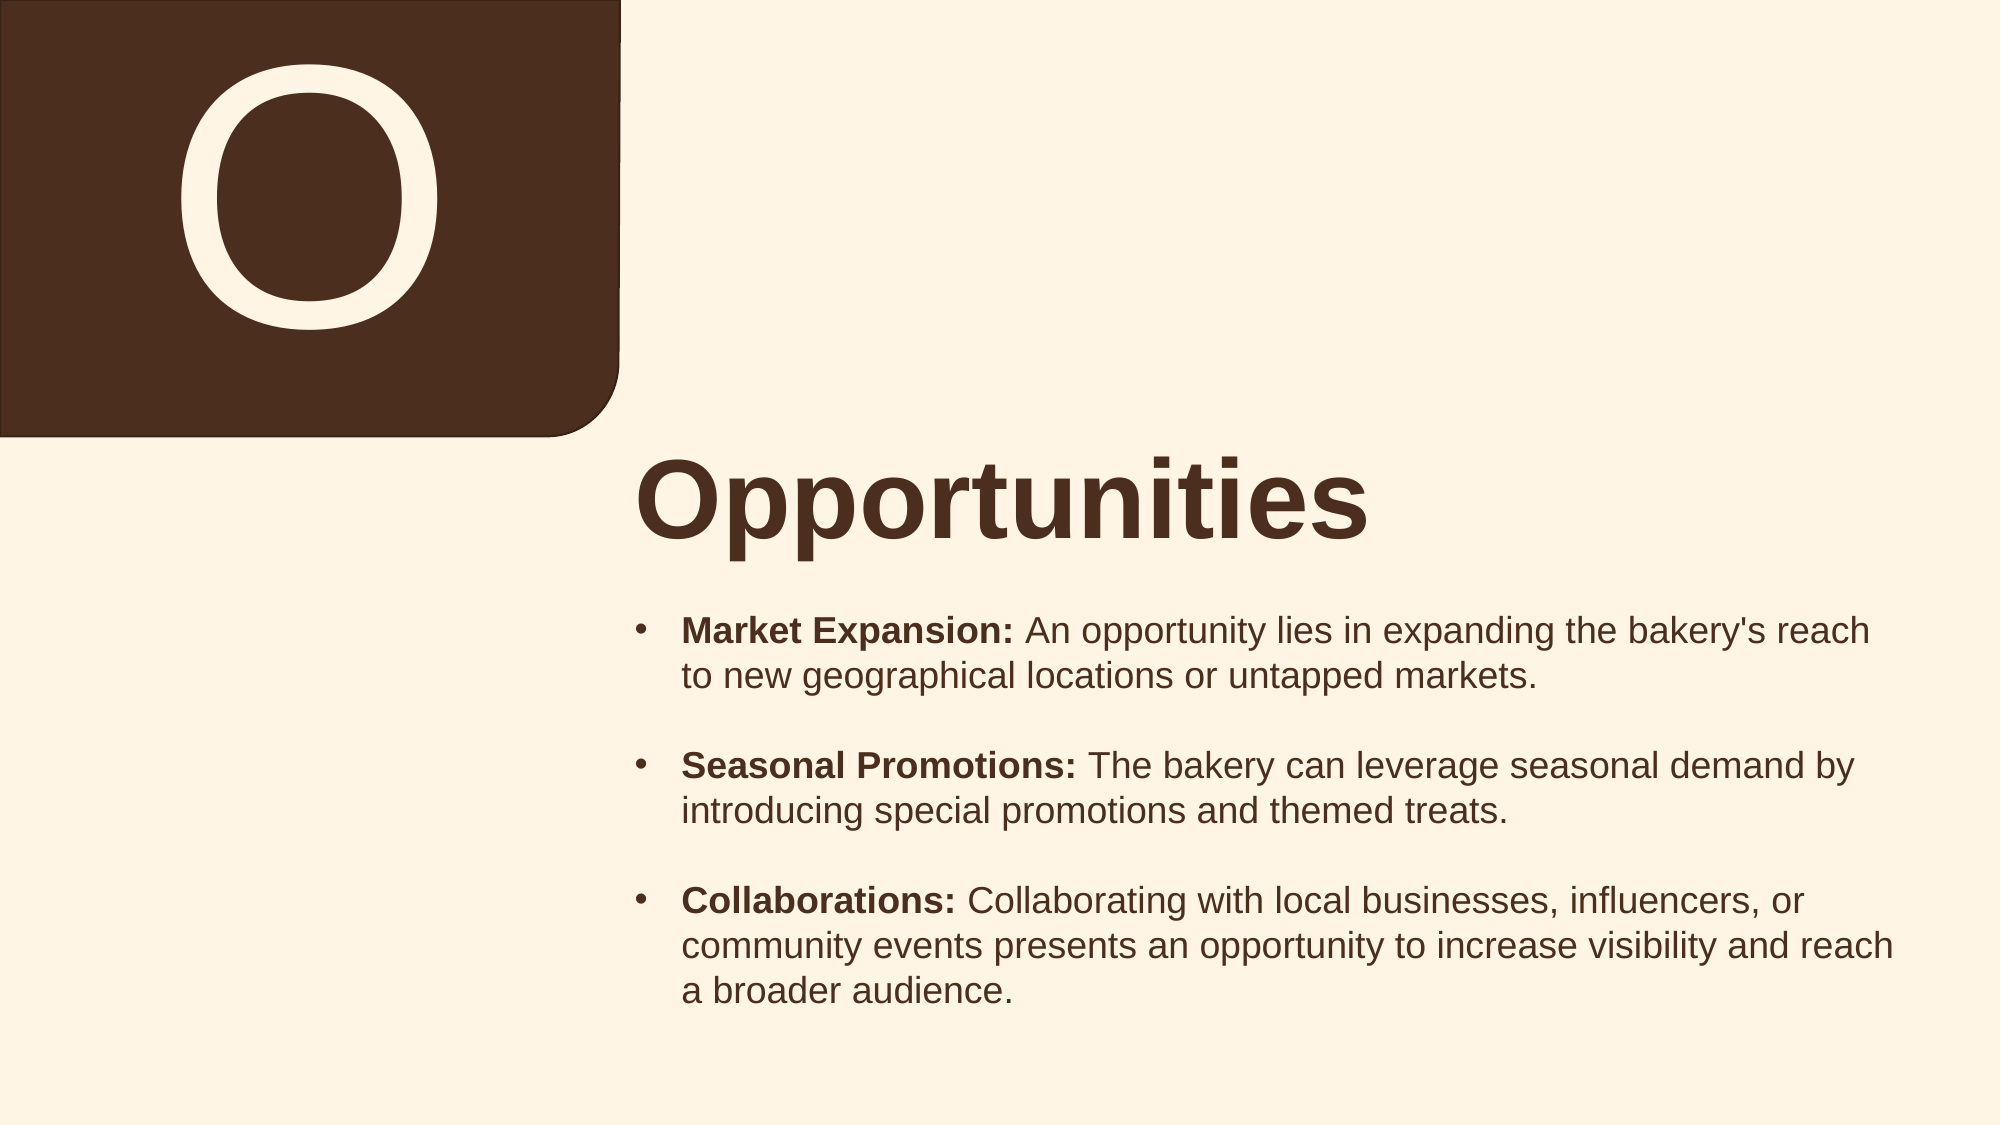

O
Opportunities

Market Expansion: An opportunity lies in expanding the bakery's reach to new geographical locations or untapped markets.

Seasonal Promotions: The bakery can leverage seasonal demand by introducing special promotions and themed treats.

Collaborations: Collaborating with local businesses, influencers, or community events presents an opportunity to increase visibility and reach a broader audience.